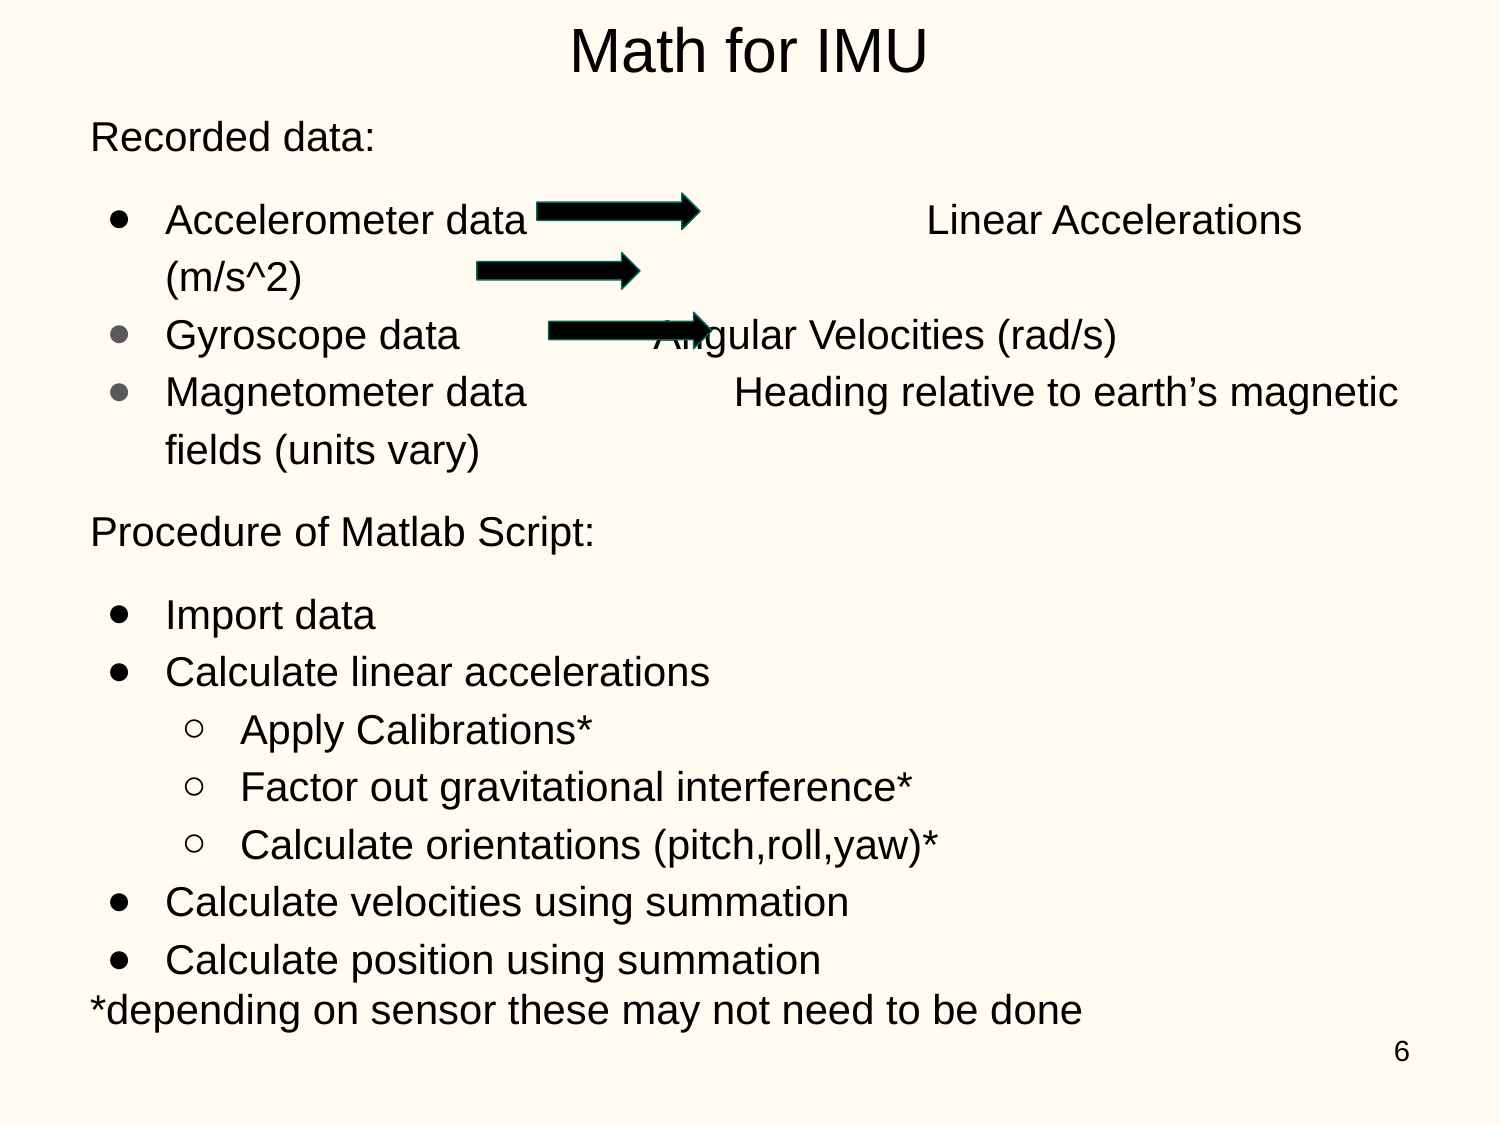

# Math for IMU
Recorded data:
Accelerometer data 			 Linear Accelerations (m/s^2)
Gyroscope data                 Angular Velocities (rad/s)
Magnetometer data                  Heading relative to earth’s magnetic fields (units vary)
Procedure of Matlab Script:
Import data
Calculate linear accelerations
Apply Calibrations*
Factor out gravitational interference*
Calculate orientations (pitch,roll,yaw)*
Calculate velocities using summation
Calculate position using summation
*depending on sensor these may not need to be done

6